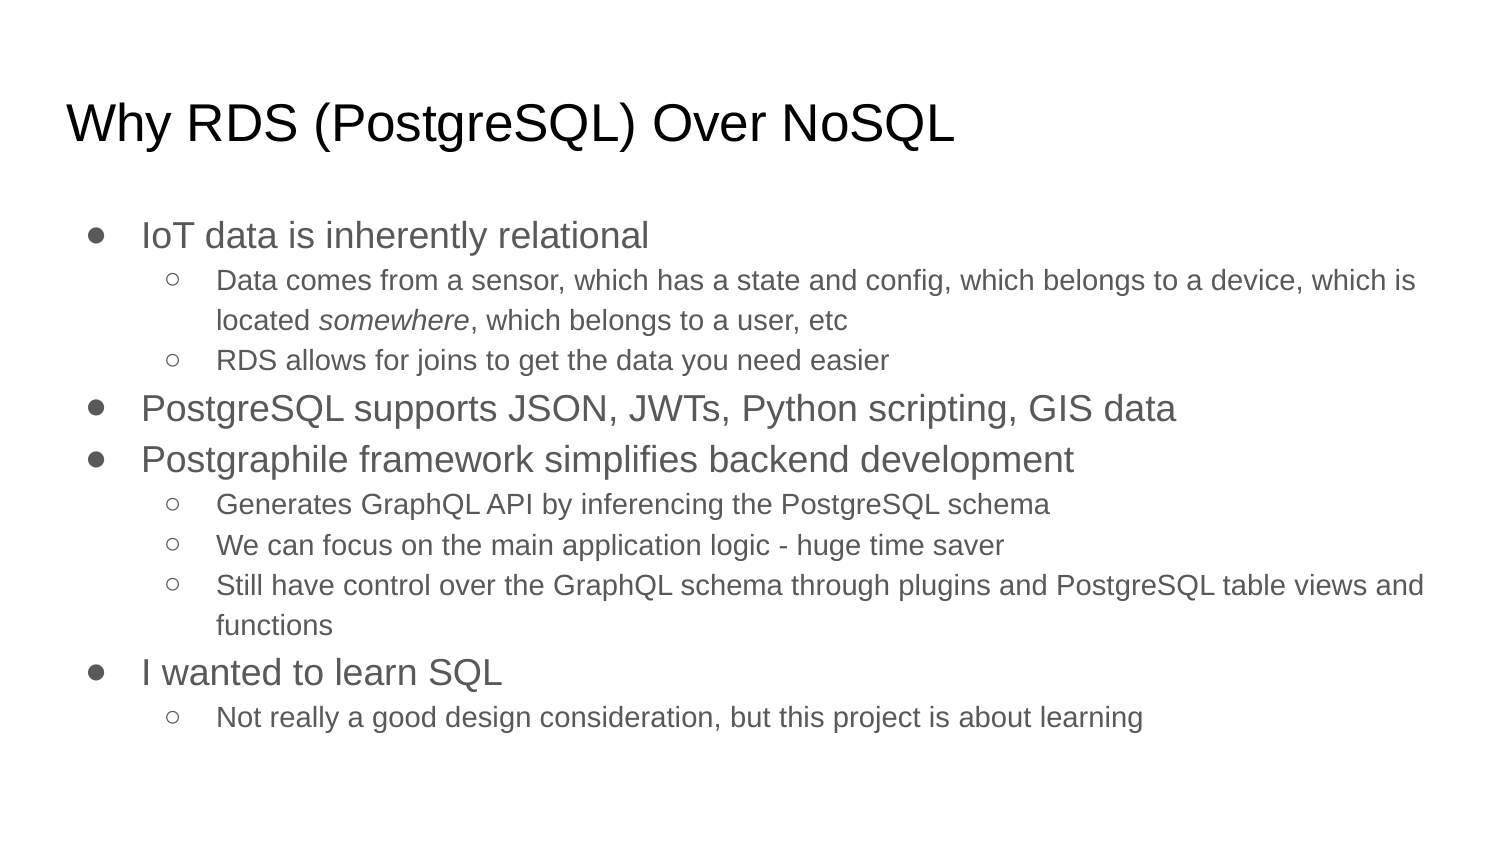

# Why RDS (PostgreSQL) Over NoSQL
IoT data is inherently relational
Data comes from a sensor, which has a state and config, which belongs to a device, which is located somewhere, which belongs to a user, etc
RDS allows for joins to get the data you need easier
PostgreSQL supports JSON, JWTs, Python scripting, GIS data
Postgraphile framework simplifies backend development
Generates GraphQL API by inferencing the PostgreSQL schema
We can focus on the main application logic - huge time saver
Still have control over the GraphQL schema through plugins and PostgreSQL table views and functions
I wanted to learn SQL
Not really a good design consideration, but this project is about learning